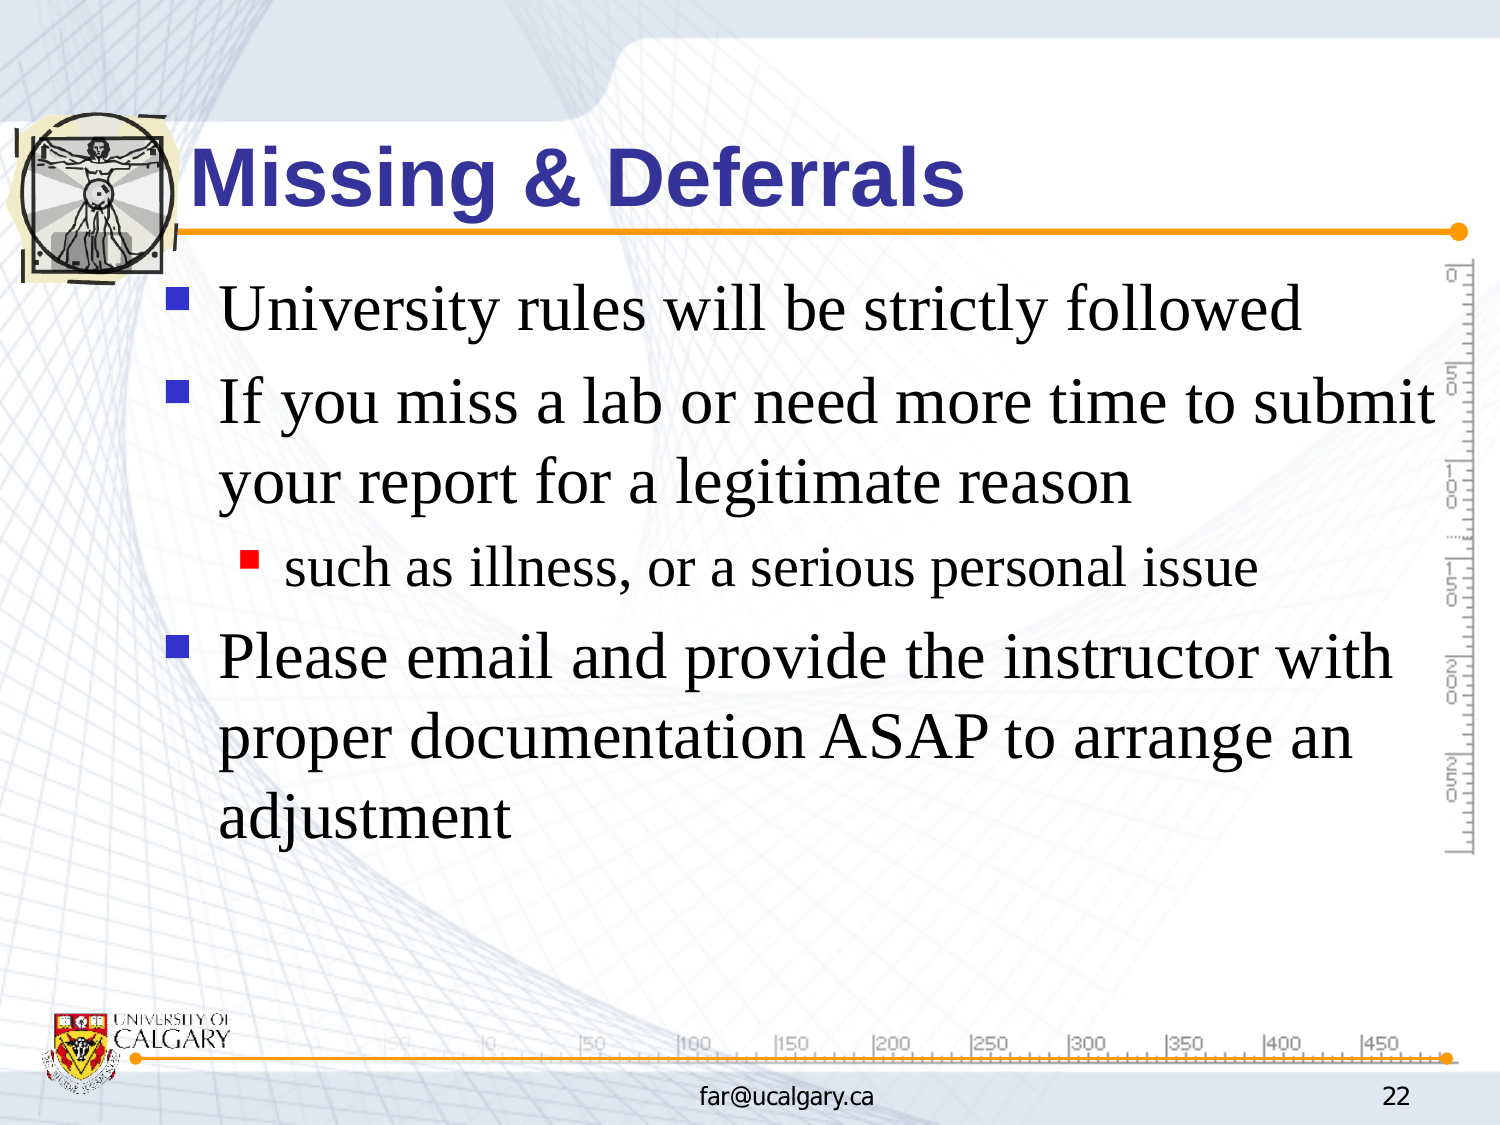

# Missing & Deferrals
University rules will be strictly followed
If you miss a lab or need more time to submit your report for a legitimate reason
such as illness, or a serious personal issue
Please email and provide the instructor with proper documentation ASAP to arrange an adjustment
far@ucalgary.ca
22